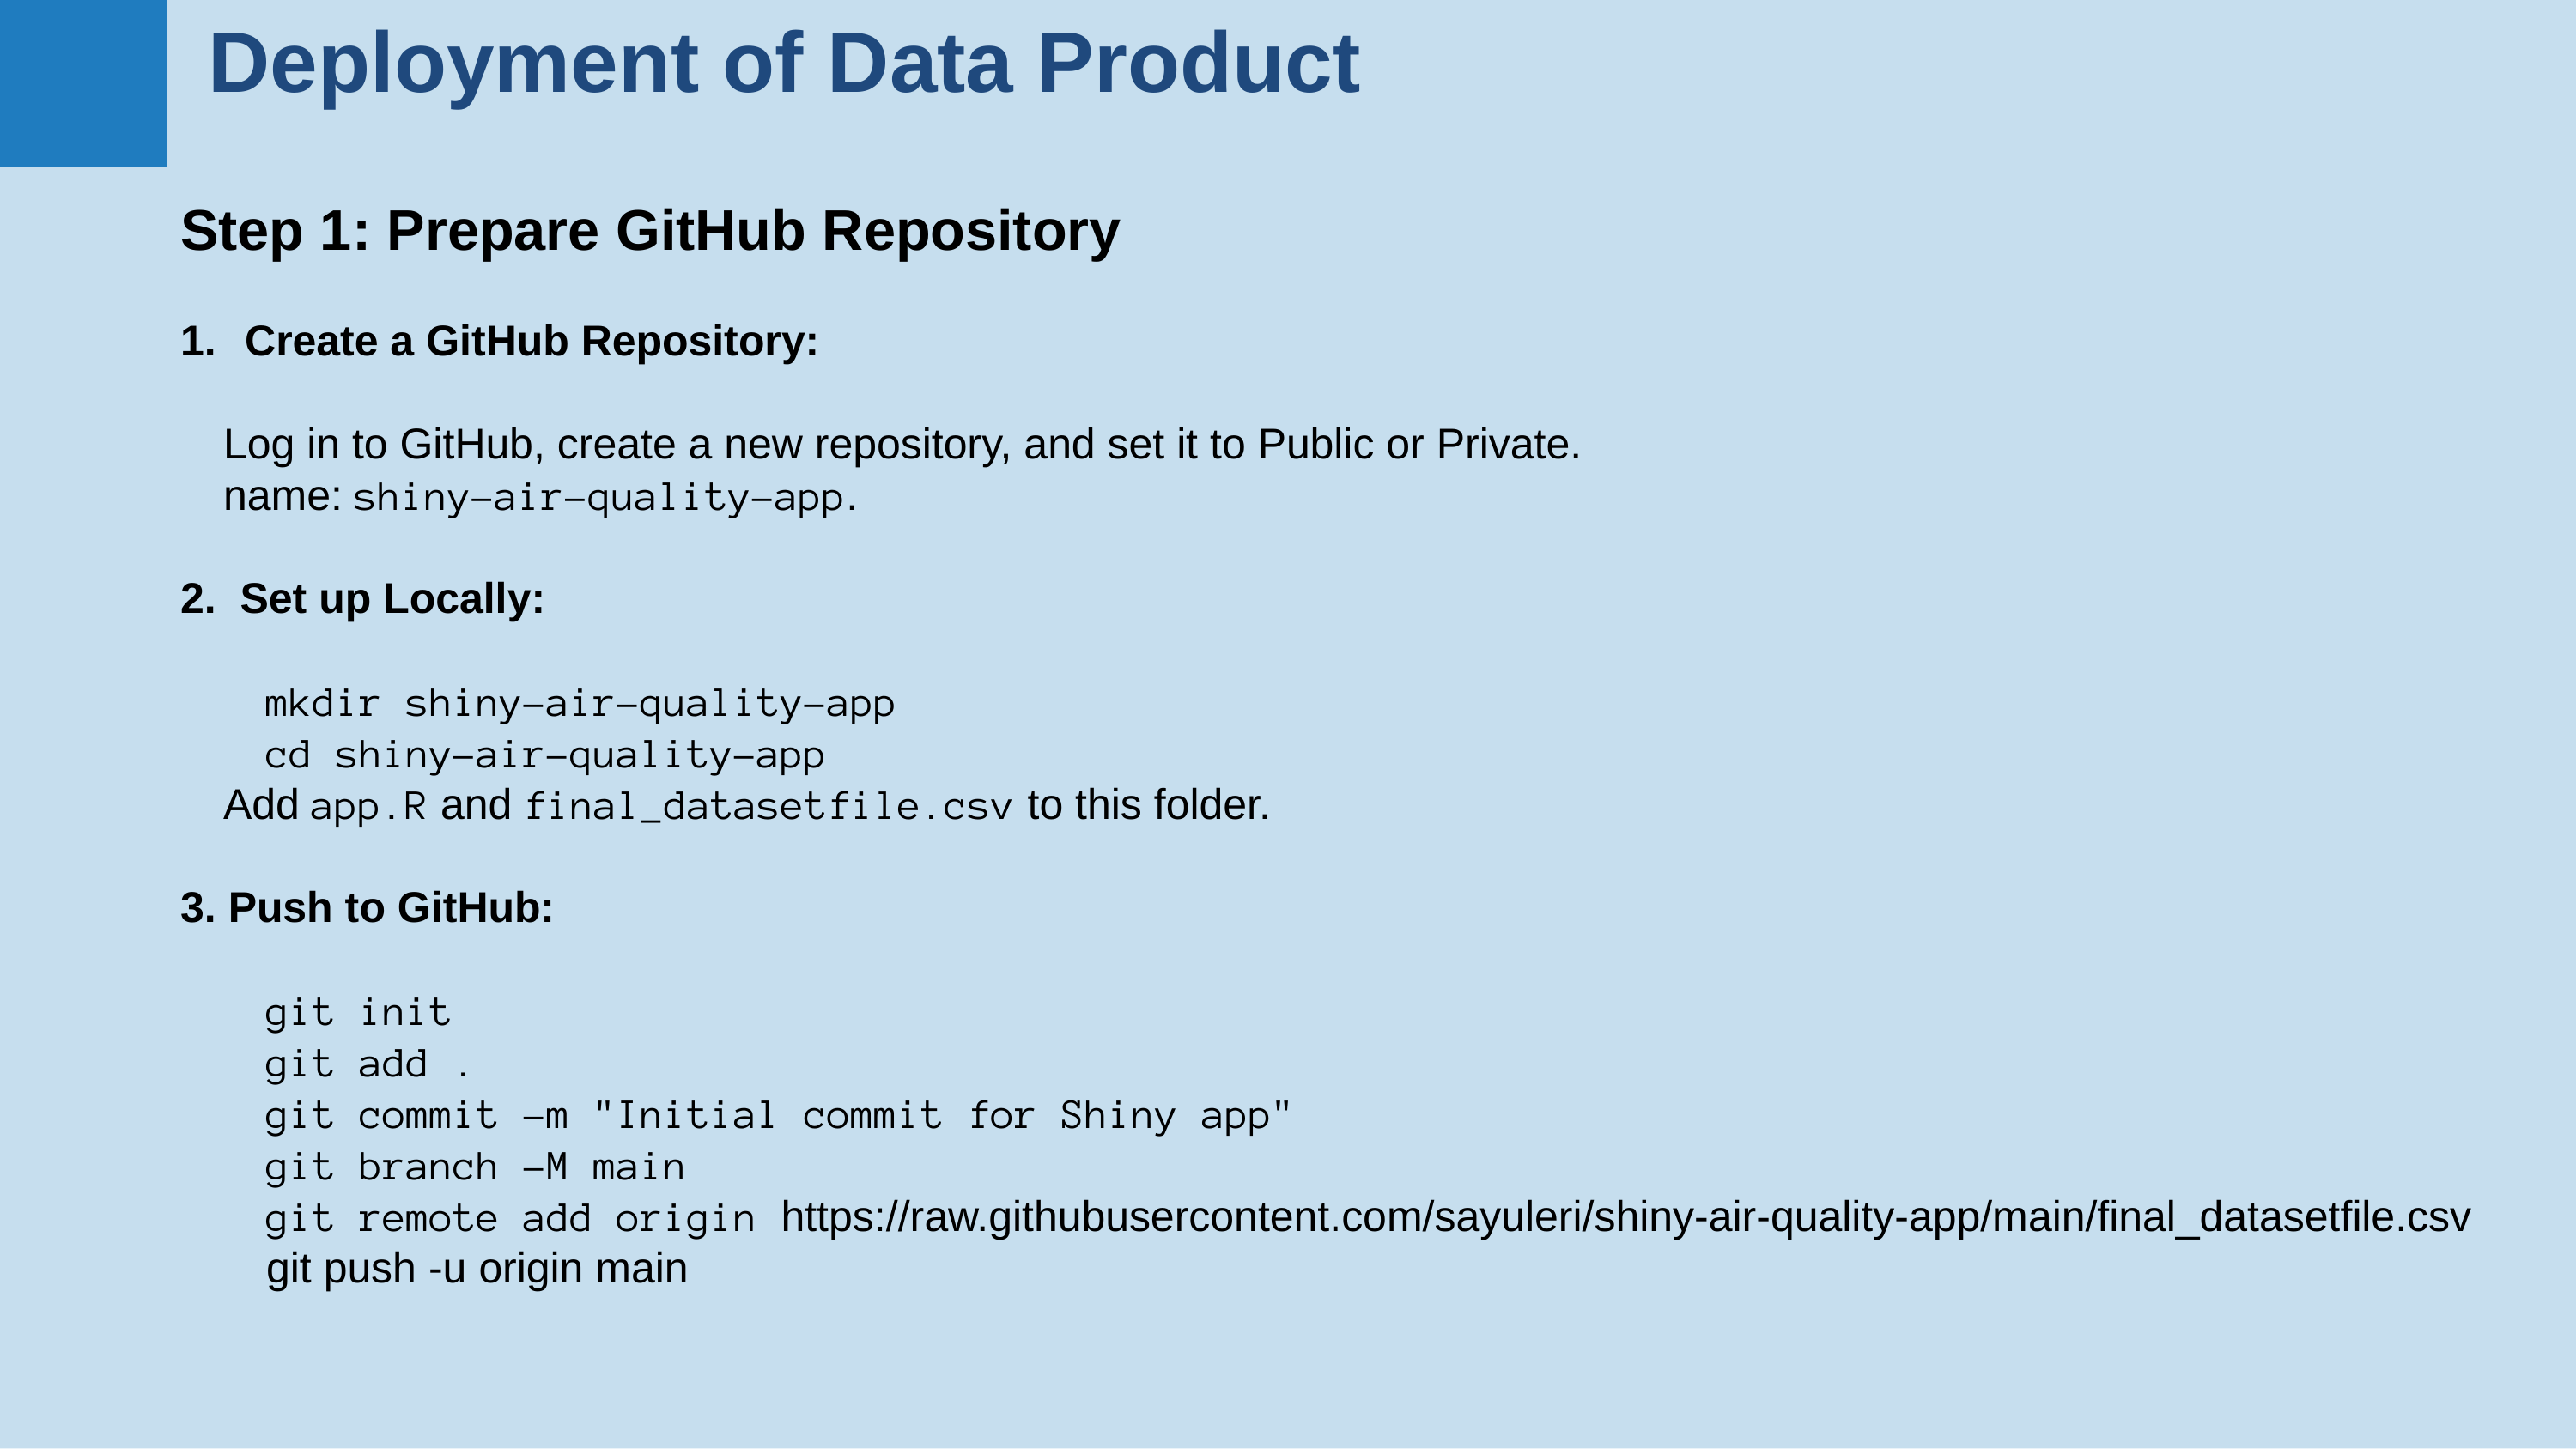

Deployment of Data Product

Step 1: Prepare GitHub Repository

Create a GitHub Repository:

 Log in to GitHub, create a new repository, and set it to Public or Private.
 name: shiny-air-quality-app.

2.  Set up Locally:

  mkdir shiny-air-quality-app
  cd shiny-air-quality-app
 Add app.R and final_datasetfile.csv to this folder.

3. Push to GitHub:

  git init
  git add .
  git commit -m "Initial commit for Shiny app"
  git branch -M main
  git remote add origin https://raw.githubusercontent.com/sayuleri/shiny-air-quality-app/main/final_datasetfile.csv
  git push -u origin main